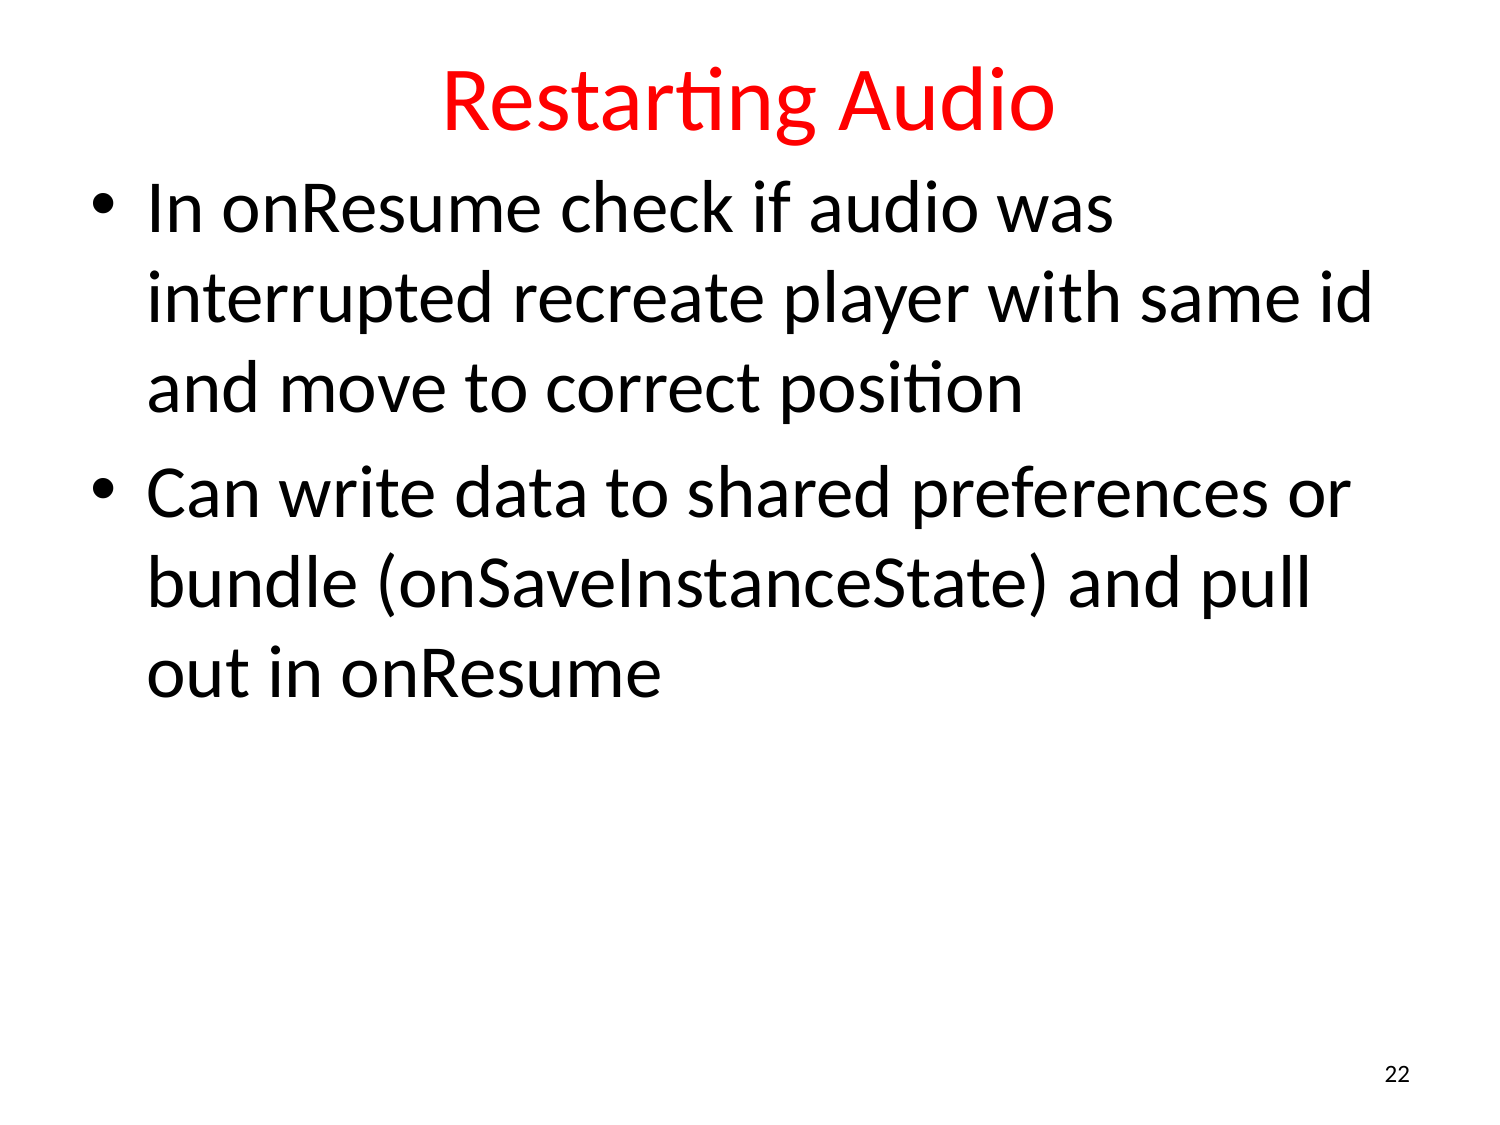

# Restarting Audio
In onResume check if audio was interrupted recreate player with same id and move to correct position
Can write data to shared preferences or bundle (onSaveInstanceState) and pull out in onResume
22